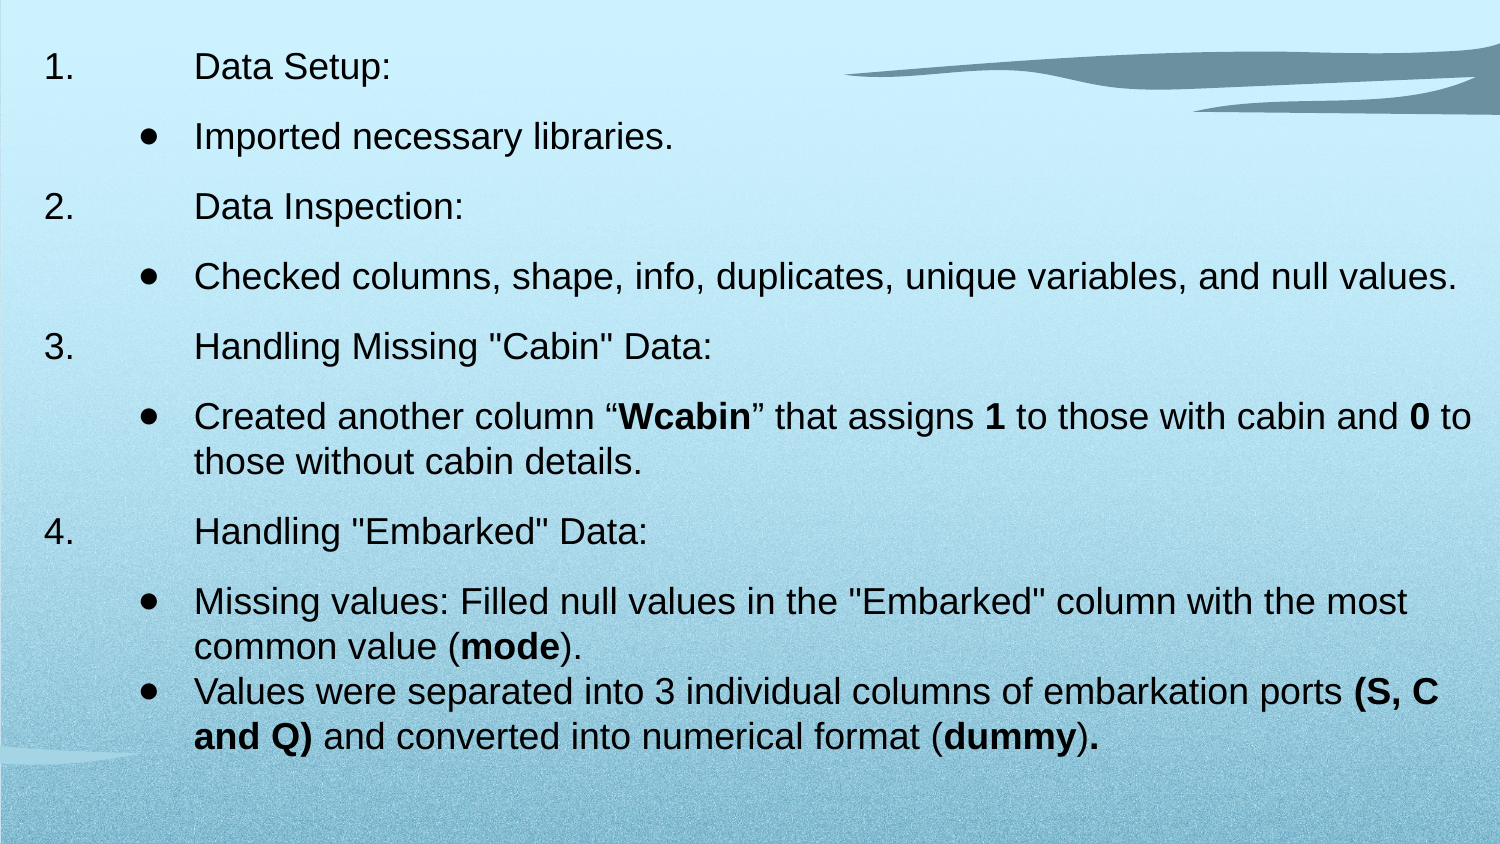

1.	Data Setup:
Imported necessary libraries.
2.	Data Inspection:
Checked columns, shape, info, duplicates, unique variables, and null values.
3.	Handling Missing "Cabin" Data:
Created another column “Wcabin” that assigns 1 to those with cabin and 0 to those without cabin details.
4.	Handling "Embarked" Data:
Missing values: Filled null values in the "Embarked" column with the most common value (mode).
Values were separated into 3 individual columns of embarkation ports (S, C and Q) and converted into numerical format (dummy).